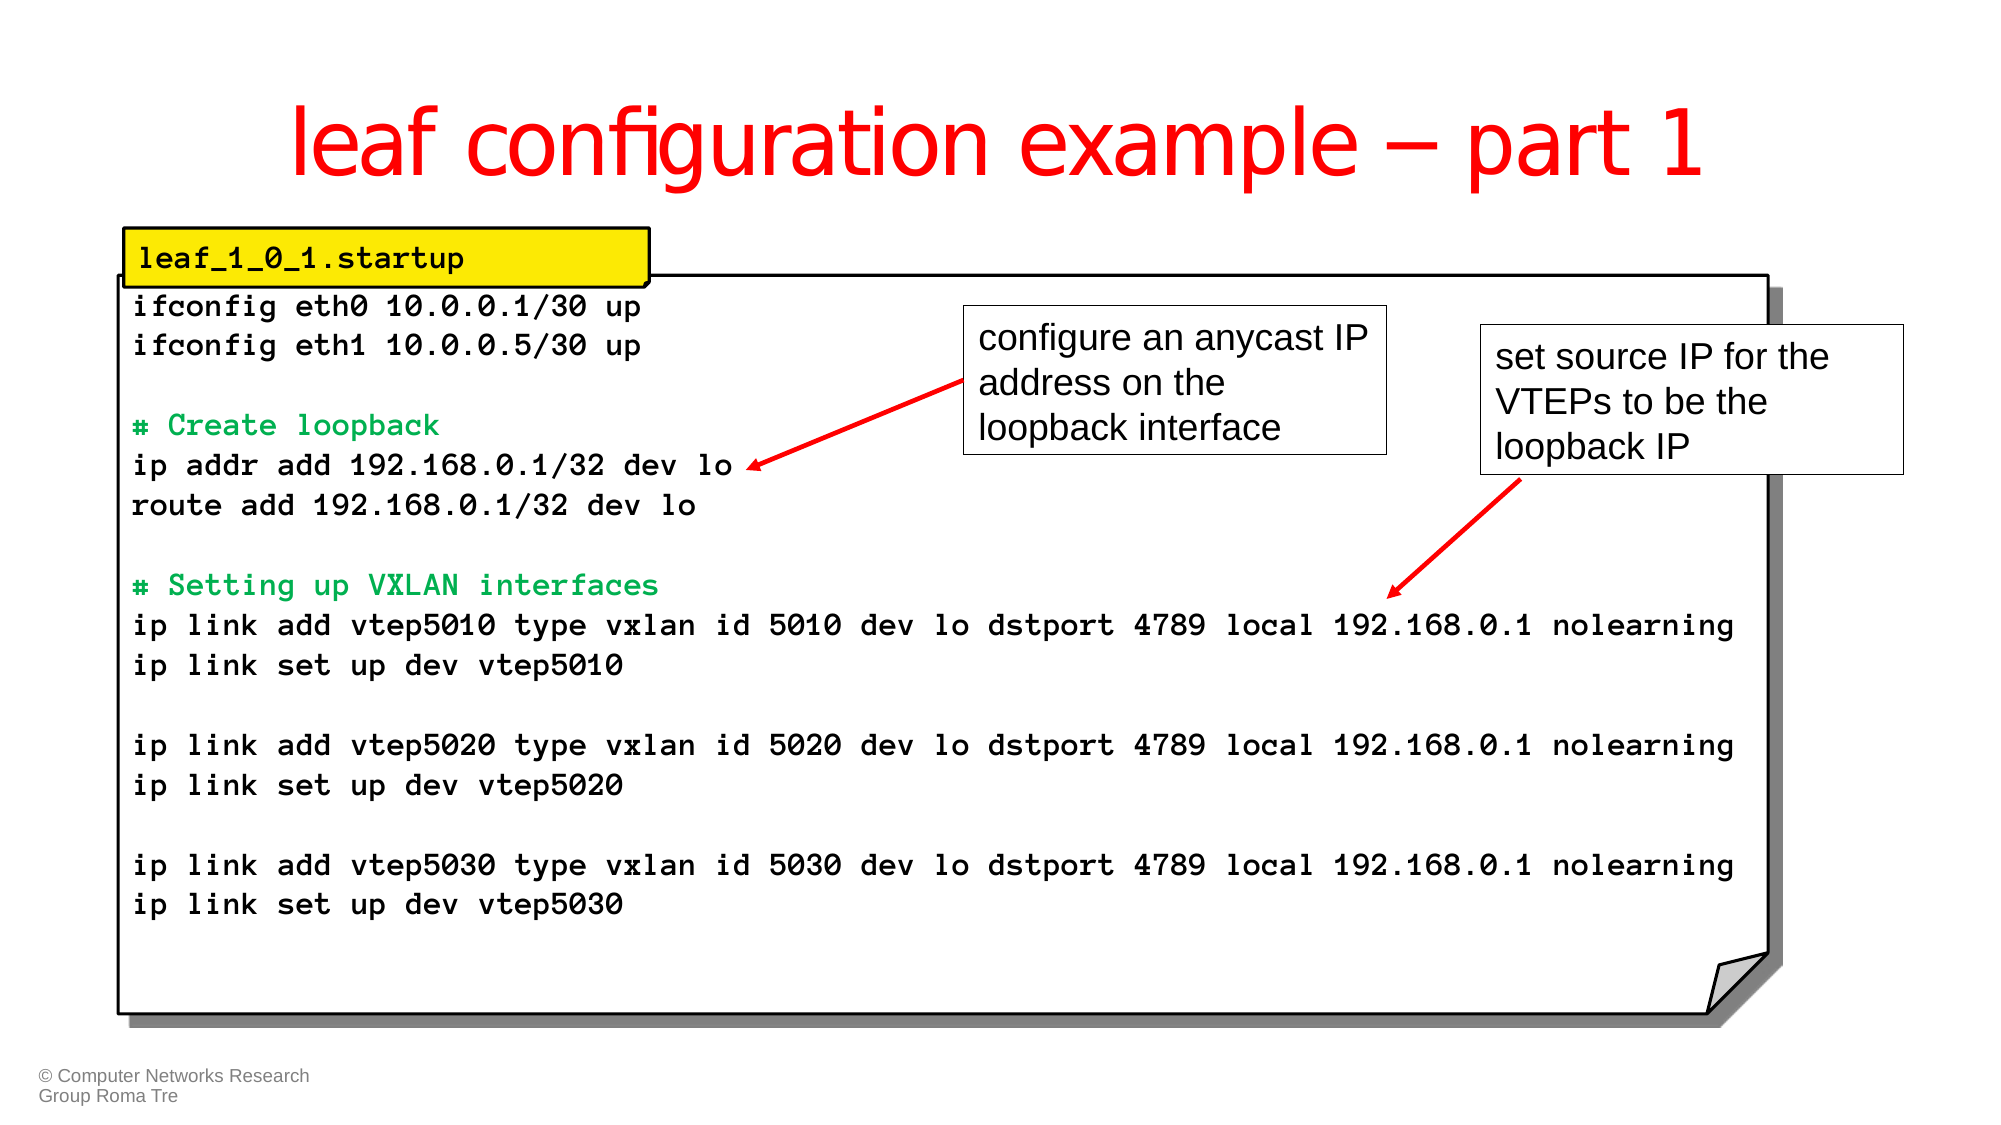

# leaf configuration example – part 1
leaf_1_0_1.startup
ifconfig eth0 10.0.0.1/30 up
ifconfig eth1 10.0.0.5/30 up

# Create loopback
ip addr add 192.168.0.1/32 dev lo
route add 192.168.0.1/32 dev lo

# Setting up VXLAN interfaces
ip link add vtep5010 type vxlan id 5010 dev lo dstport 4789 local 192.168.0.1 nolearning
ip link set up dev vtep5010

ip link add vtep5020 type vxlan id 5020 dev lo dstport 4789 local 192.168.0.1 nolearning
ip link set up dev vtep5020

ip link add vtep5030 type vxlan id 5030 dev lo dstport 4789 local 192.168.0.1 nolearning
ip link set up dev vtep5030

configure an anycast IP address on the loopback interface
set source IP for the VTEPs to be the loopback IP